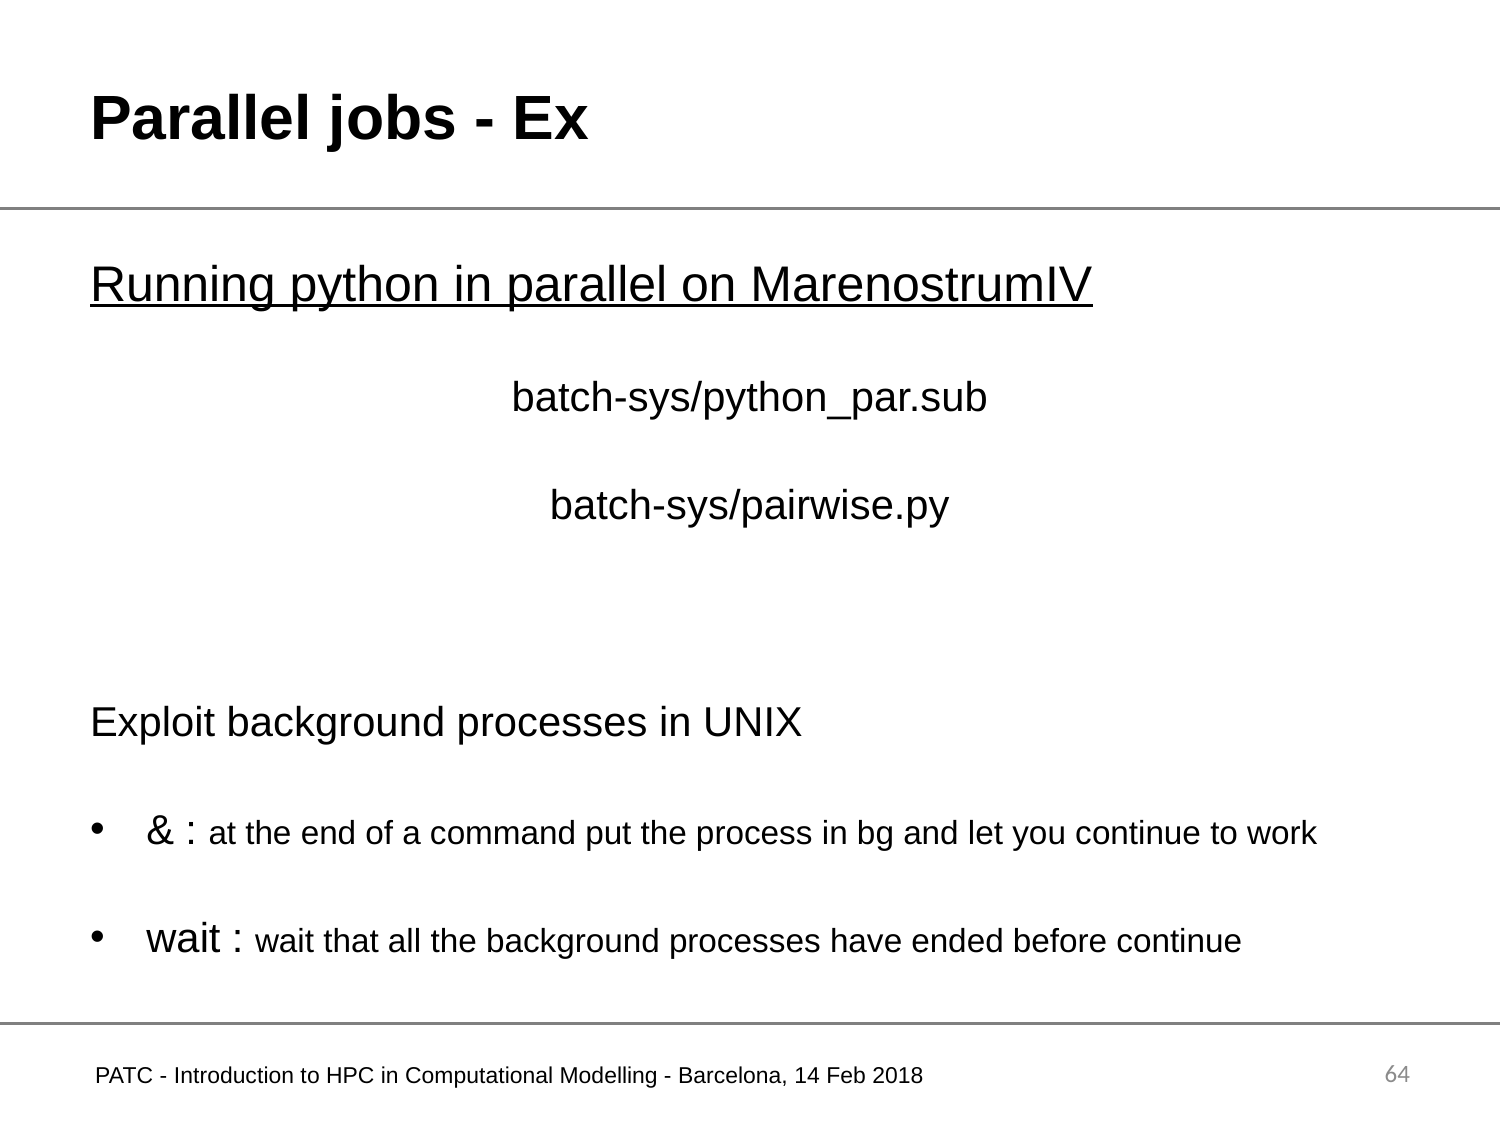

# Parallel jobs - Ex
Running python in parallel on MarenostrumIV
batch-sys/python_par.sub
batch-sys/pairwise.py

Exploit background processes in UNIX
& : at the end of a command put the process in bg and let you continue to work
wait : wait that all the background processes have ended before continue

64